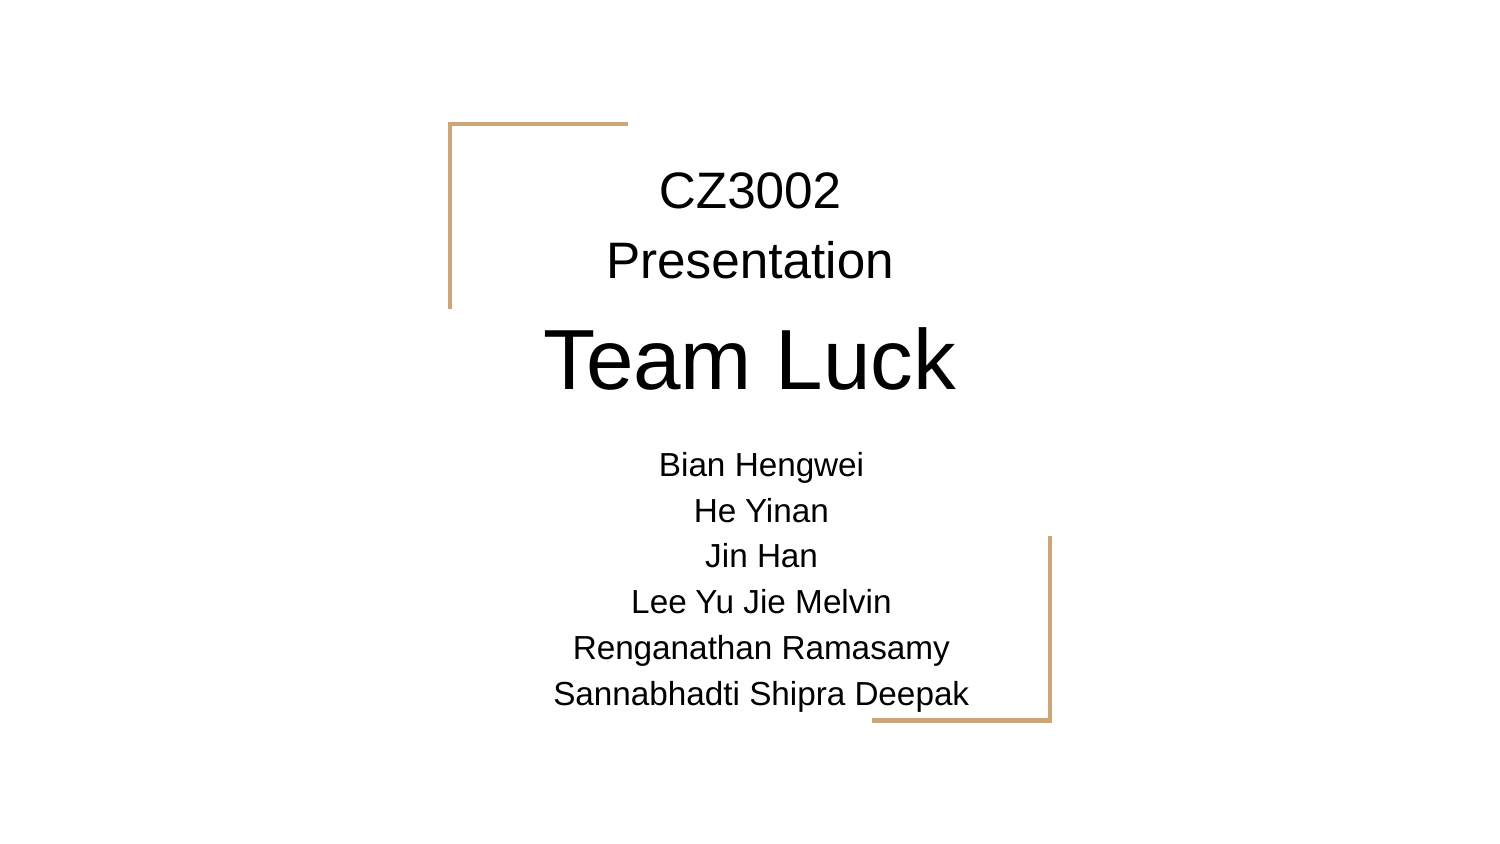

# CZ3002 Presentation
Team Luck
Bian Hengwei
He Yinan
Jin Han
Lee Yu Jie Melvin
Renganathan Ramasamy
Sannabhadti Shipra Deepak